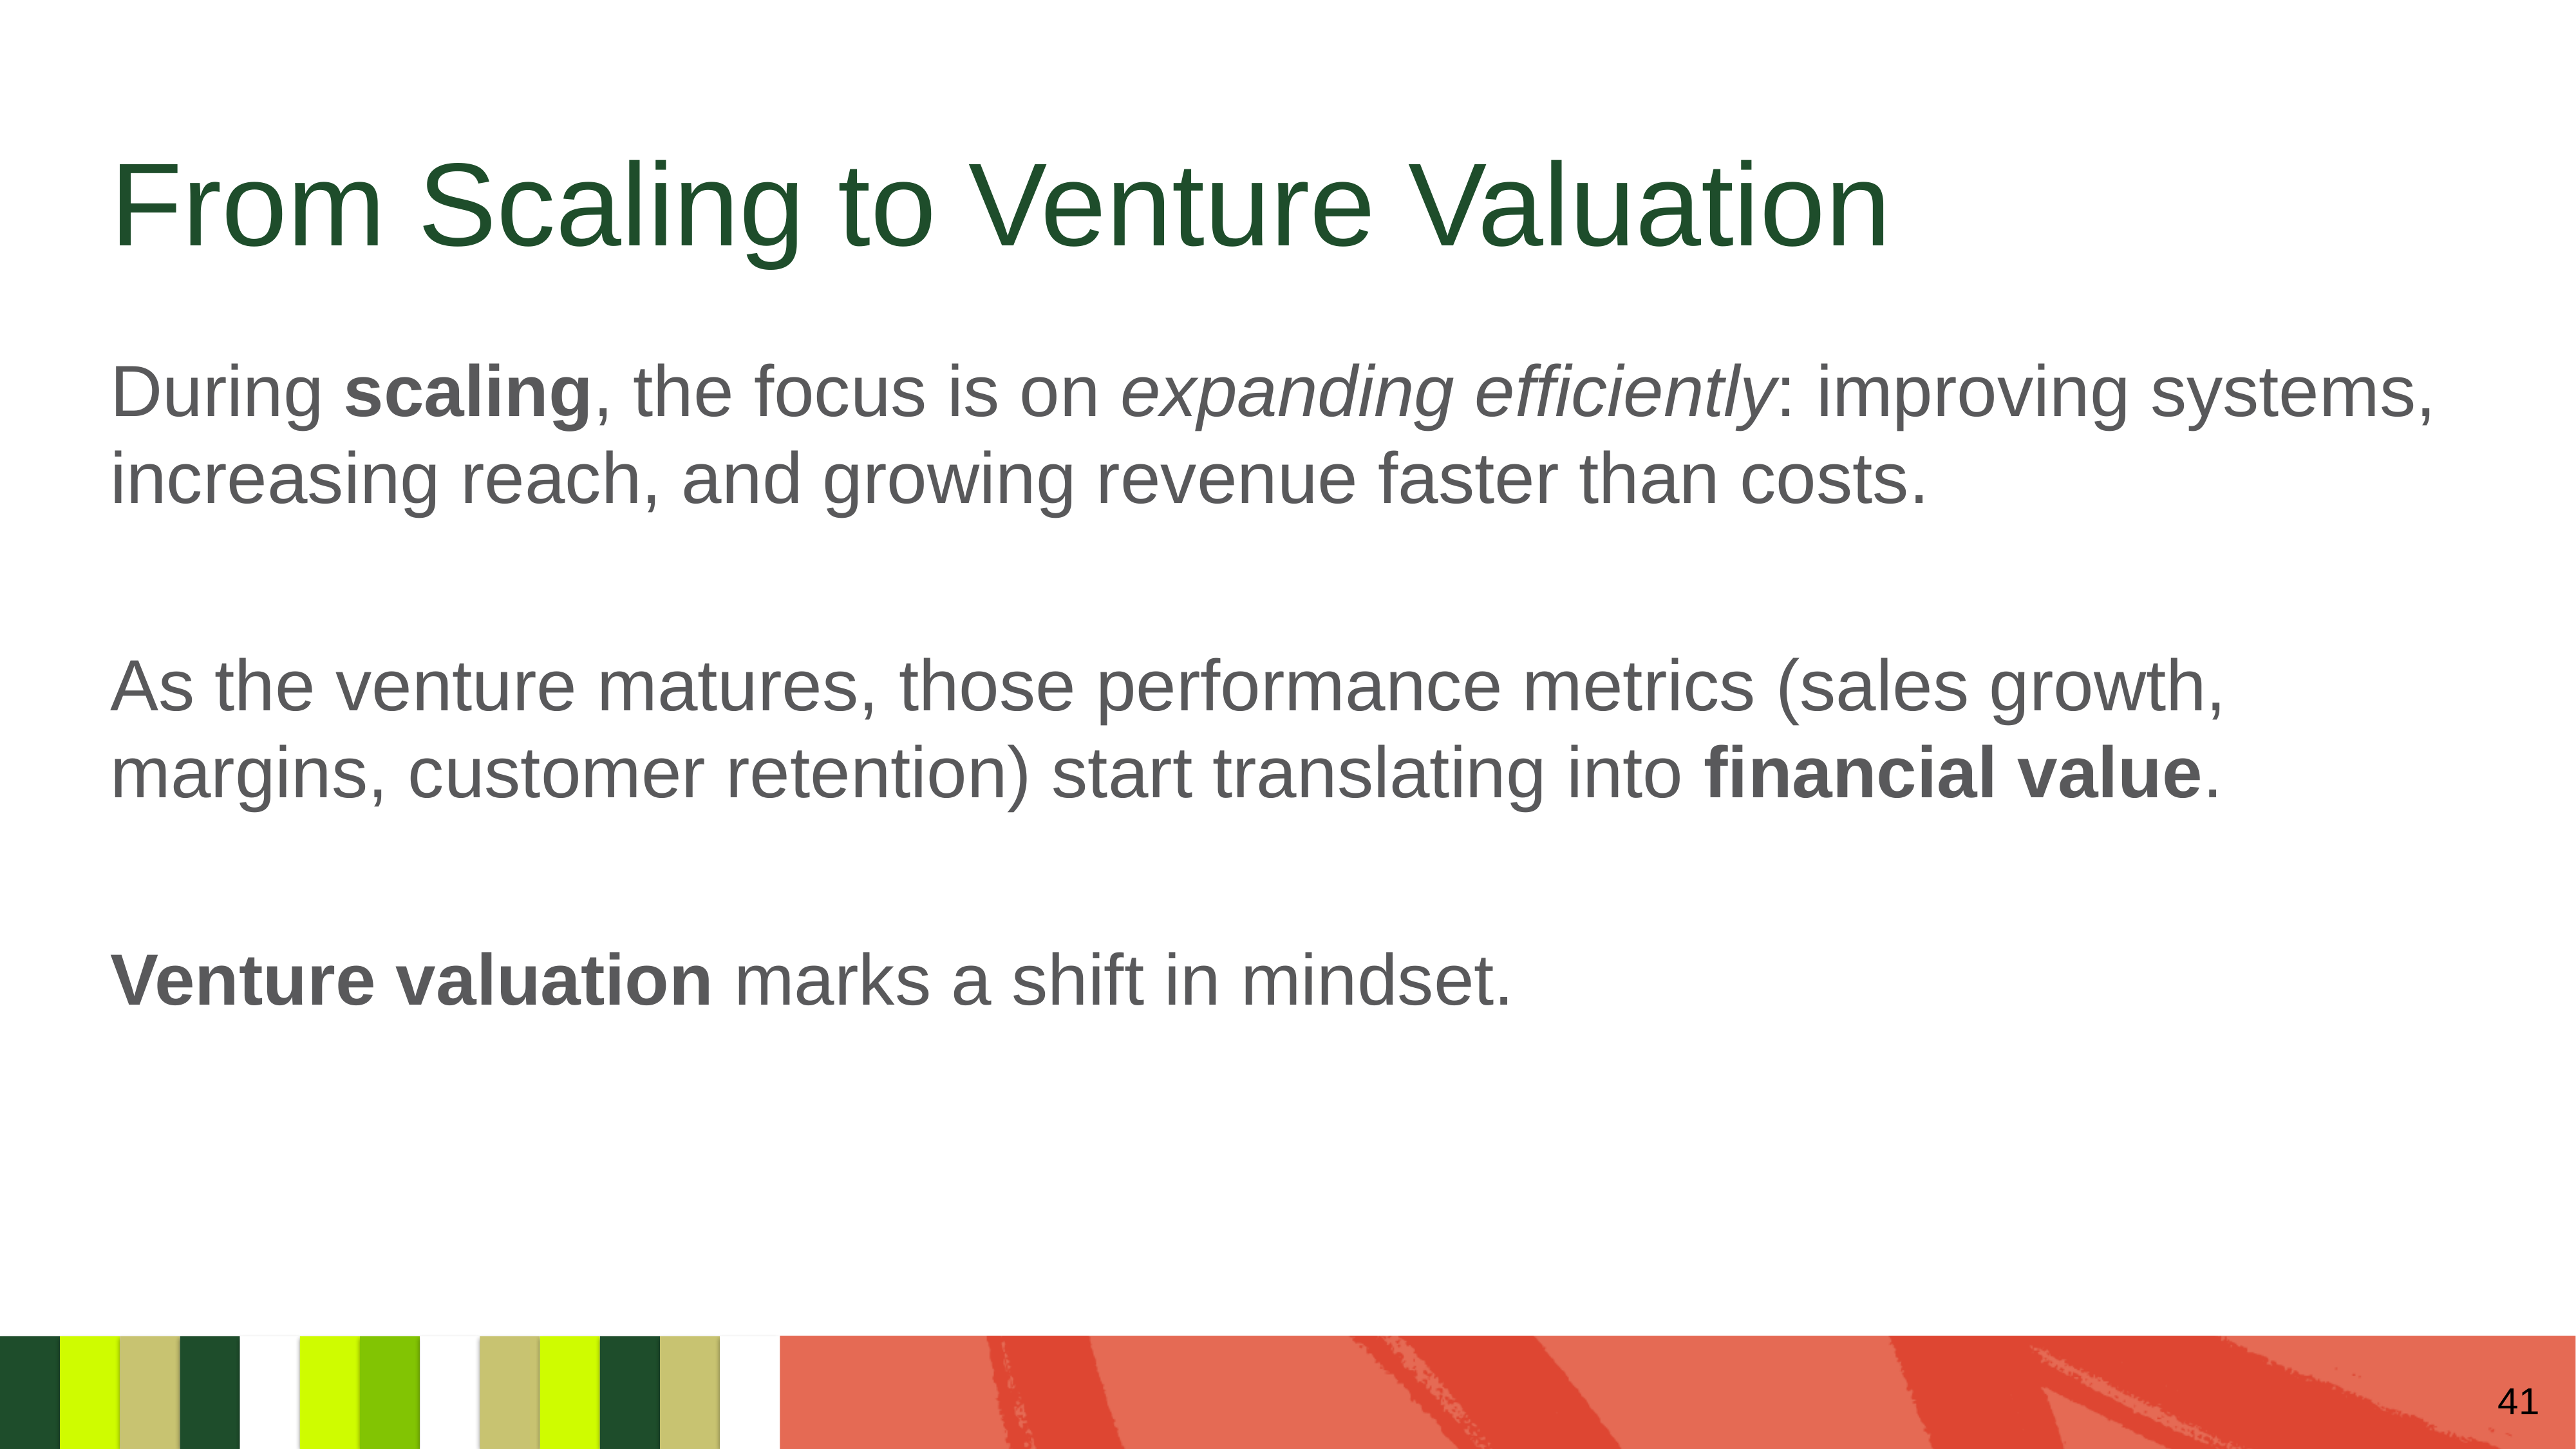

# From Scaling to Venture Valuation
During scaling, the focus is on expanding efficiently: improving systems, increasing reach, and growing revenue faster than costs.

As the venture matures, those performance metrics (sales growth, margins, customer retention) start translating into financial value.

Venture valuation marks a shift in mindset.
41